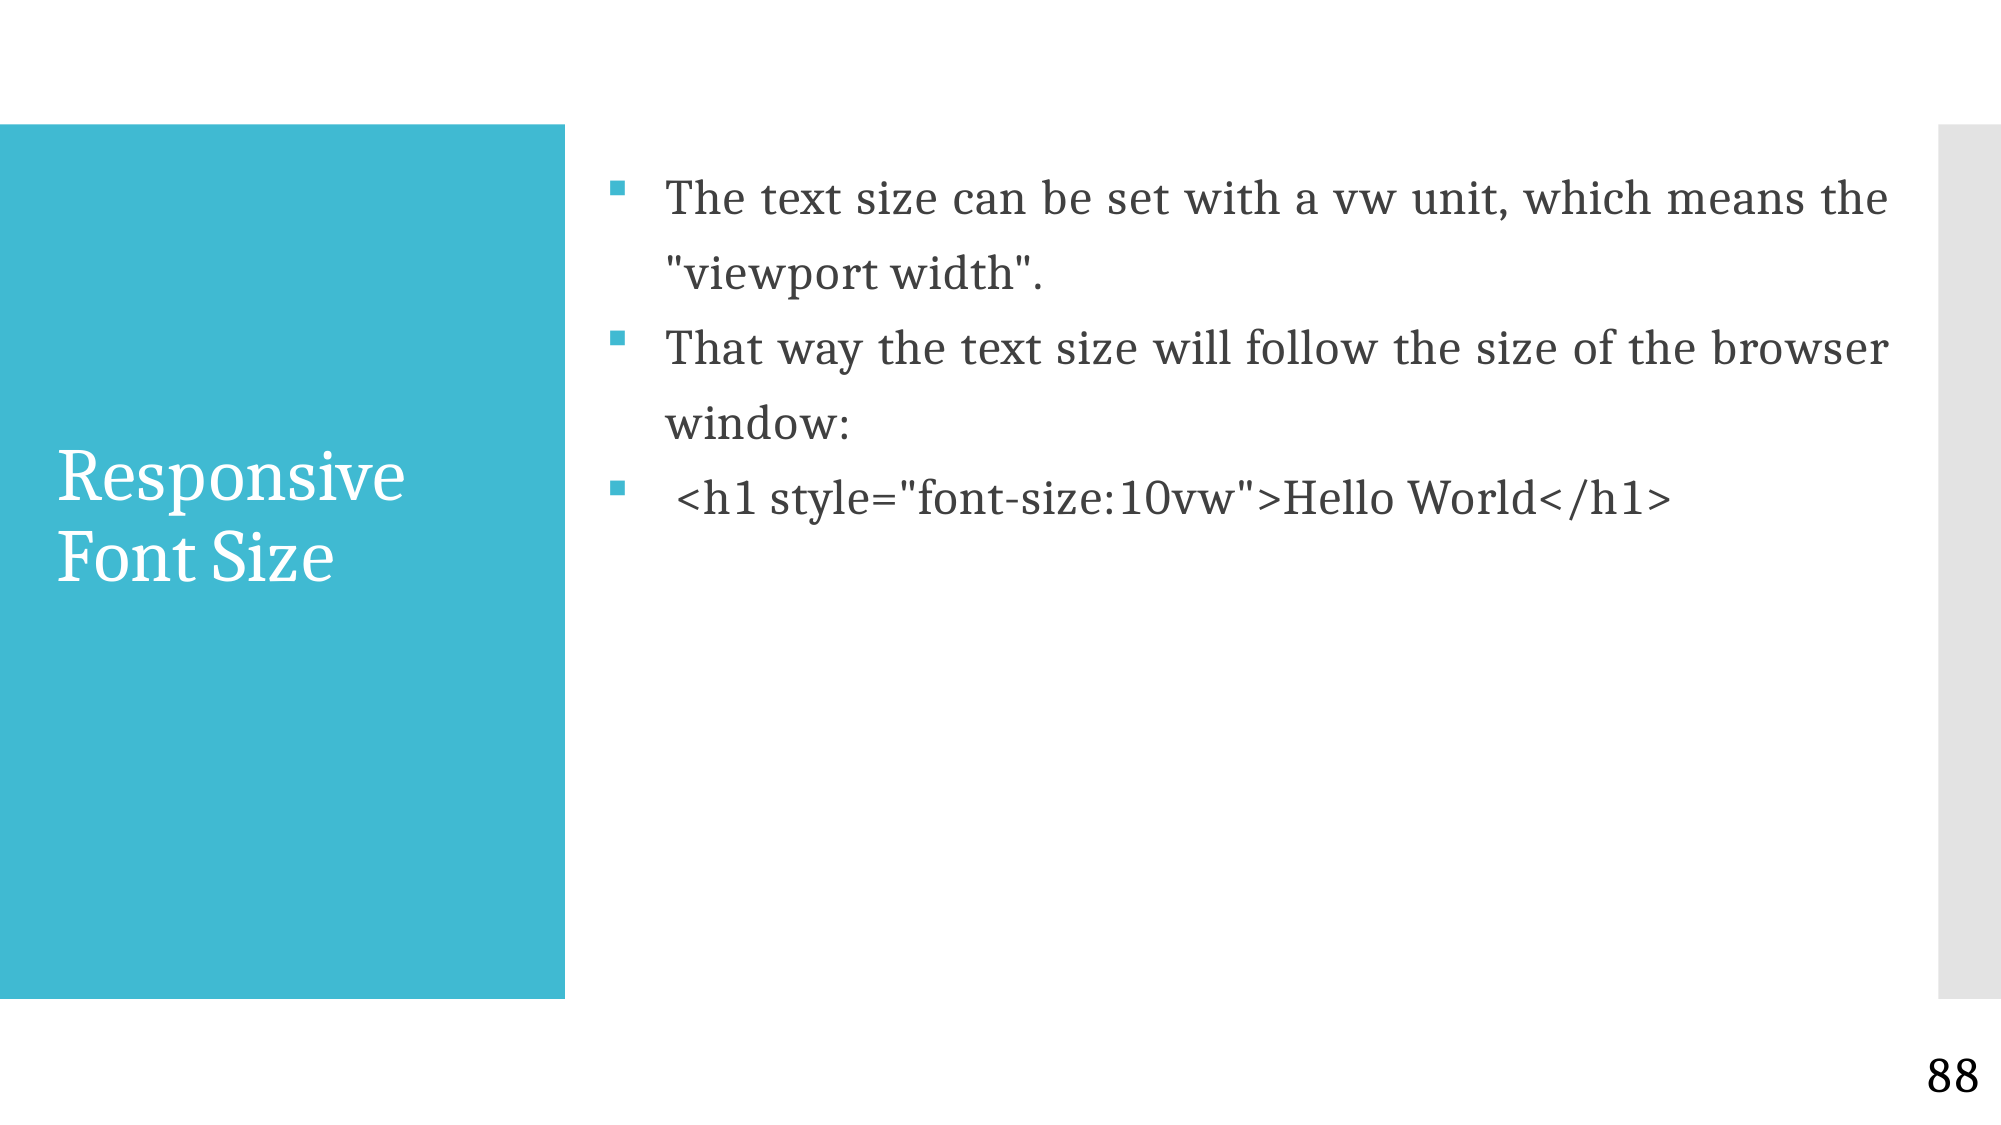

The text size can be set with a vw unit, which means the "viewport width".
That way the text size will follow the size of the browser window:
 <h1 style="font-size:10vw">Hello World</h1>
# Responsive Font Size
88